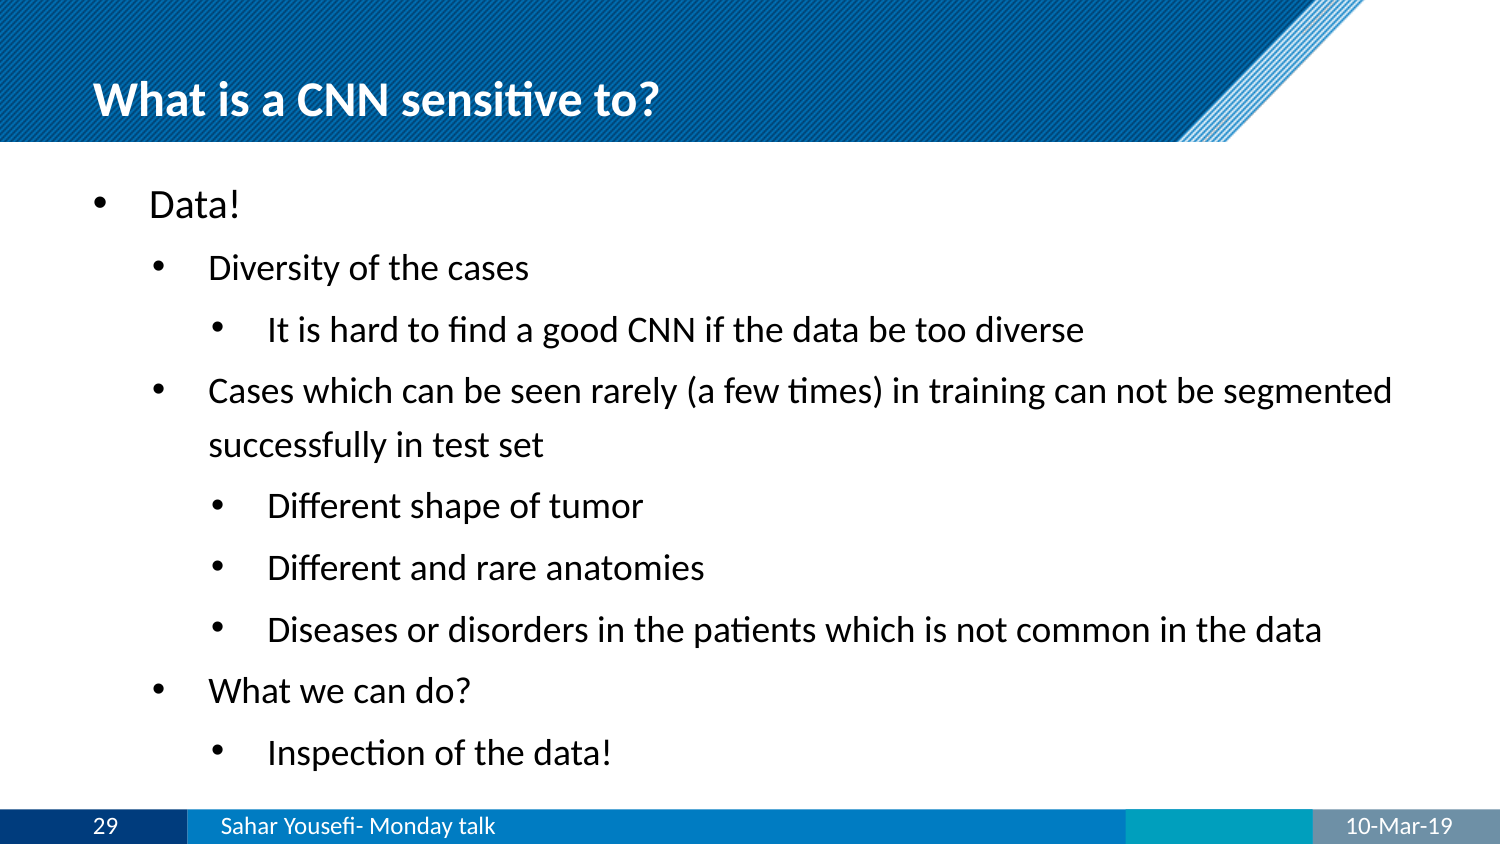

# What is a CNN sensitive to?
Data!
Diversity of the cases
It is hard to find a good CNN if the data be too diverse
Cases which can be seen rarely (a few times) in training can not be segmented successfully in test set
Different shape of tumor
Different and rare anatomies
Diseases or disorders in the patients which is not common in the data
What we can do?
Inspection of the data!
29
Sahar Yousefi- Monday talk
10-Mar-19